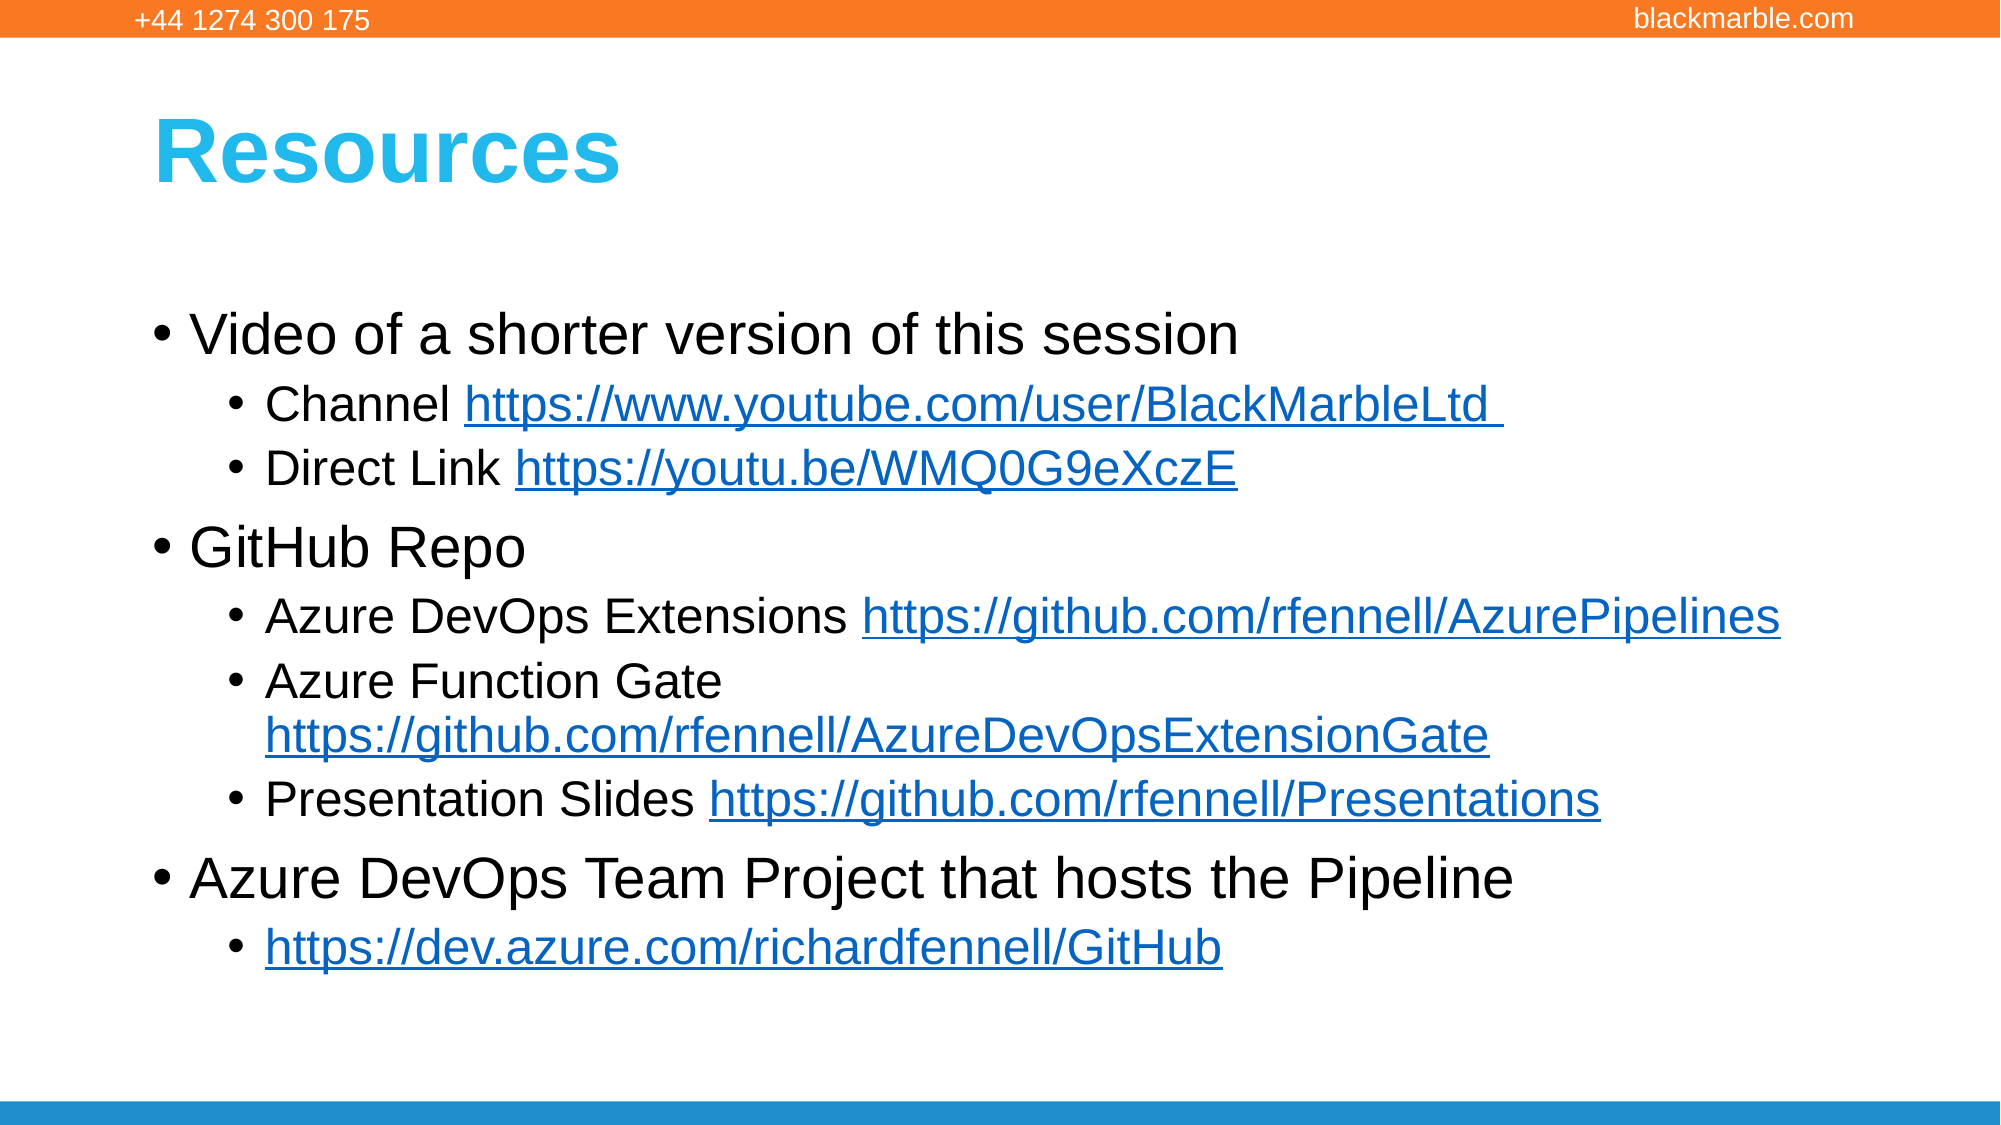

# Resources
Video of a shorter version of this session
Channel https://www.youtube.com/user/BlackMarbleLtd
Direct Link https://youtu.be/WMQ0G9eXczE
GitHub Repo
Azure DevOps Extensions https://github.com/rfennell/AzurePipelines
Azure Function Gate https://github.com/rfennell/AzureDevOpsExtensionGate
Presentation Slides https://github.com/rfennell/Presentations
Azure DevOps Team Project that hosts the Pipeline
https://dev.azure.com/richardfennell/GitHub